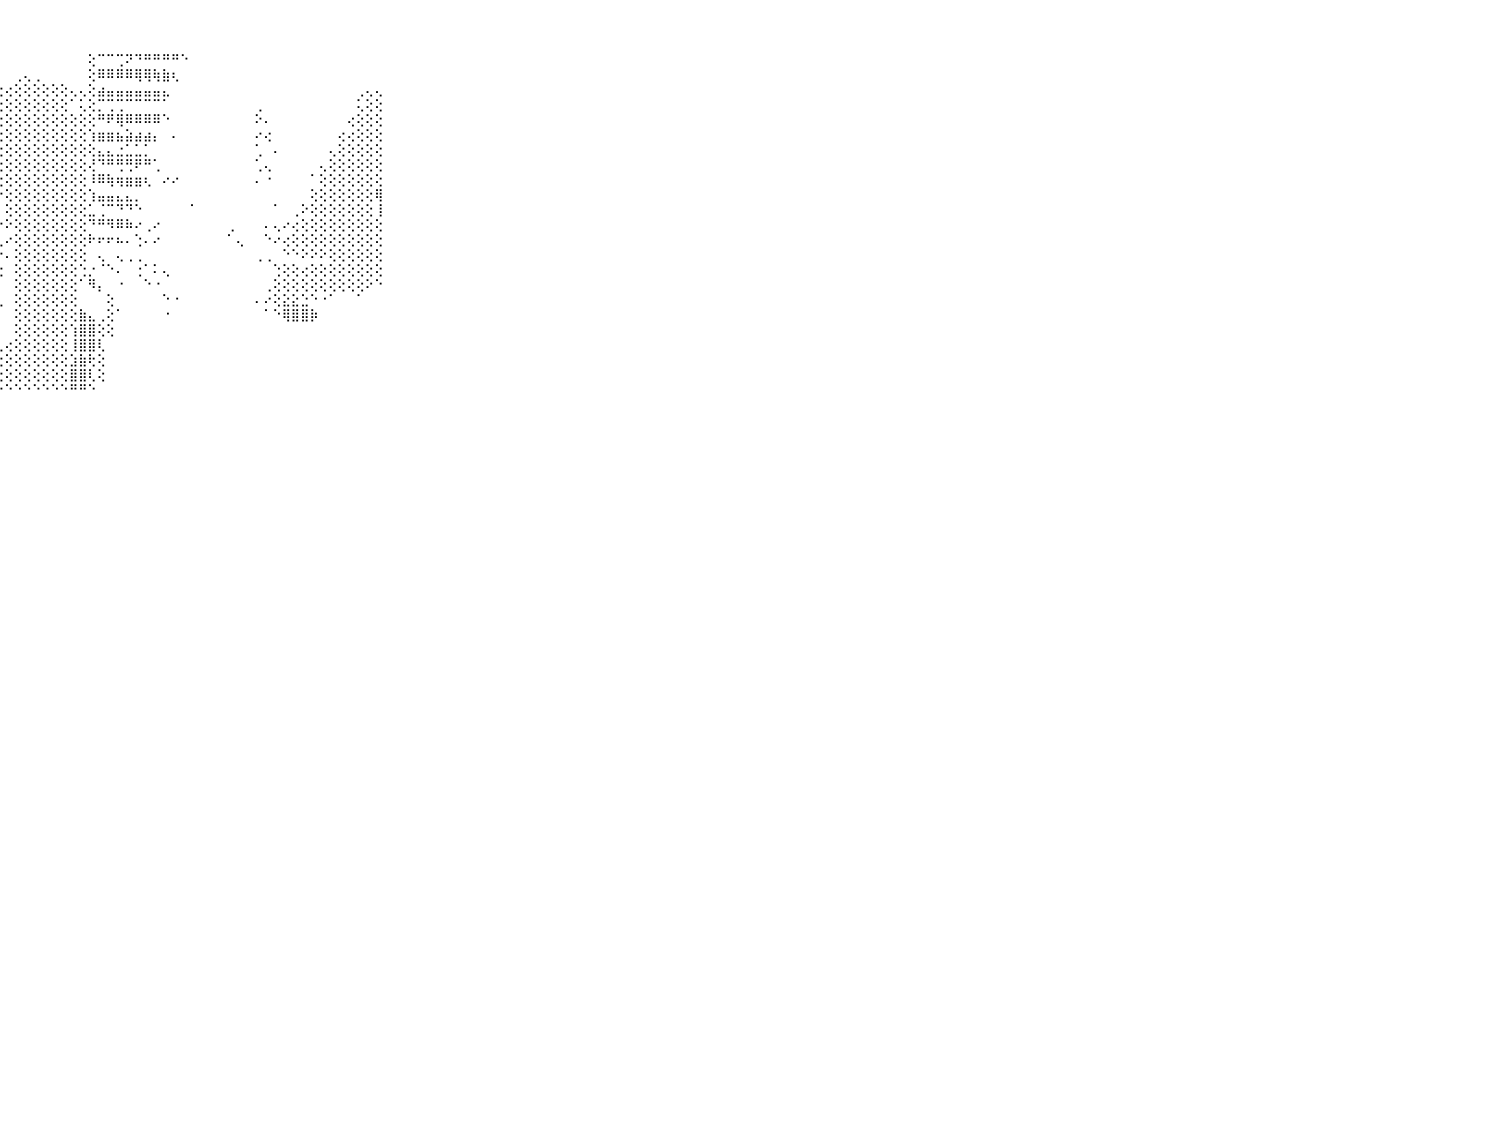

⠀⠀⠀⠀⠀⠀⠀⠀⠀⠀⠀⣿⣿⣿⣿⣿⣿⣿⣿⣿⣿⣿⢕⢕⠐⠀⠀⠀⠀⠀⠀⠀⠀⠀⠀⠀⠀⢕⠉⠉⢉⠝⠙⠛⠛⠛⠛⠑⠀⠀⠀⠀⠀⠀⠀⠀⠀⠀⠀⠀⠀⠀⠀⠀⠀⠀⠀⠀⠀⠀⠀⠀⠀⠀⠀⠀⠀⠀⠀⠀⠀
⠀⠀⠀⠀⠀⠀⠀⠀⠀⠀⠀⣿⣿⣿⣿⣿⣿⣿⣿⣿⣿⣿⢕⢕⢕⢕⠀⠀⠀⢀⢄⢀⠀⠀⠀⠀⠀⢕⠿⠿⠿⠿⢿⢿⢷⣷⢆⠀⠀⠀⠀⠀⠀⠀⠀⠀⠀⠀⠀⠀⠀⠀⠀⠀⠀⠀⠀⠀⠀⠀⠀⠀⠀⠀⠀⠀⠀⠀⠀⠀⠀
⠀⠀⠀⠀⠀⠀⠀⠀⠀⠀⠀⣿⣿⣿⣿⣿⣿⣿⣿⣿⣿⣿⢕⢕⢕⢕⢕⢔⢔⢕⢕⢕⢕⢕⢕⢄⢄⢕⣴⣤⣤⣤⣤⣤⣤⣄⠀⠀⠀⠀⠀⠀⠀⠀⠀⠀⠀⠀⠀⠀⠀⠀⠀⠀⠀⠀⢀⢄⢄⠀⠀⠀⠀⠀⠀⠀⠀⠀⠀⠀⠀
⠀⠀⠀⠀⠀⠀⠀⠀⠀⠀⠀⣿⣿⣿⣿⣿⣿⣿⣿⣿⣿⣿⢕⢕⢕⢕⢕⢕⢕⢕⢕⢕⢕⢕⢕⠁⢅⢕⡉⢉⢉⠉⠉⠉⠉⠁⠀⠀⠀⠀⠀⠀⠀⠀⠀⢀⠀⠀⠀⠀⠀⠀⠀⠀⠀⠀⢅⢕⢕⠀⠀⠀⠀⠀⠀⠀⠀⠀⠀⠀⠀
⠀⠀⠀⠀⠀⠀⠀⠀⠀⠀⠀⣿⣿⣿⣿⣿⣿⣿⣿⣿⣿⣿⣵⢕⢕⢕⢕⢕⢕⢕⢕⢕⢕⢕⢕⢕⢕⢕⠛⠟⢿⠿⠿⠿⠿⠑⠀⠀⠀⠀⠀⠀⠀⠀⠀⠕⠄⠀⠀⠀⠀⠀⠀⠀⠀⢔⢕⢕⢕⠀⠀⠀⠀⠀⠀⠀⠀⠀⠀⠀⠀
⠀⠀⠀⠀⠀⠀⠀⠀⠀⠀⠀⣿⣿⣿⣿⣿⣿⣿⣿⣿⣿⣿⡇⢕⢕⢕⢕⢕⢕⢕⢕⢕⢕⢕⢕⢕⢕⢱⣶⣶⣦⣵⣴⣴⡄⠀⠄⠀⠀⠀⠀⠀⠀⠀⠀⠔⢔⠀⠀⠀⠀⠀⠀⠀⢔⢔⢕⢕⢕⠀⠀⠀⠀⠀⠀⠀⠀⠀⠀⠀⠀
⠀⠀⠀⠀⠀⠀⠀⠀⠀⠀⠀⣿⣿⣿⣿⣿⣿⣿⣿⣿⣿⣿⡗⢕⢕⢕⢕⢕⢕⢕⢕⢕⢕⢕⢕⢕⢕⢕⣄⣄⣐⣁⣁⡁⠀⠀⠀⠀⠀⠀⠀⠀⠀⠀⠀⢁⠀⠄⠀⠀⠀⠀⠀⢄⢕⢕⢕⢕⢕⠀⠀⠀⠀⠀⠀⠀⠀⠀⠀⠀⠀
⠀⠀⠀⠀⠀⠀⠀⠀⠀⠀⠀⣿⣿⣿⣿⣿⣿⣿⣿⣿⣿⣿⣧⢕⢕⢕⢕⢕⢕⢕⢕⢕⢕⢕⢕⢕⢕⢜⠙⠛⢛⢛⠟⠛⢁⠀⠀⠀⠀⠀⠀⠀⠀⠀⠀⢁⢄⠀⠀⠀⠀⠀⢄⢕⢕⢕⢕⢕⢕⠀⠀⠀⠀⠀⠀⠀⠀⠀⠀⠀⠀
⠀⠀⠀⠀⠀⠀⠀⠀⠀⠀⠀⣿⣿⣿⣿⣿⣿⣿⣿⣿⣿⡿⢸⢕⢕⢕⢕⢕⢕⢕⢕⢕⢕⢕⢕⢕⢕⠸⠿⢷⢶⣶⣶⢆⠀⠔⠔⠀⠀⠀⠀⠀⠀⠀⠀⠄⠐⠀⠀⠀⠀⠁⢕⢕⢕⢕⢕⢕⢕⠀⠀⠀⠀⠀⠀⠀⠀⠀⠀⠀⠀
⠀⠀⠀⠀⠀⠀⠀⠀⠀⠀⠀⣿⣿⣿⣿⣿⣿⣿⣿⣿⣿⡇⢸⢕⢕⢕⢕⠔⢕⢕⢕⢕⢕⢕⢕⢕⢕⢱⣤⣤⣄⣄⡀⠀⠀⠀⠀⠀⠀⠀⠀⠀⠀⠀⠀⠀⠀⠀⠀⠀⠀⢕⢕⢕⢕⢕⢕⢕⢿⠀⠀⠀⠀⠀⠀⠀⠀⠀⠀⠀⠀
⠀⠀⠀⠀⠀⠀⠀⠀⠀⠀⠀⣿⣿⣿⣿⣿⣿⣿⣿⣿⣿⡇⢕⢕⢕⢕⢕⠀⢕⢕⢕⢕⢕⢕⢕⢕⢕⣁⢈⠉⠙⠙⠑⠀⠀⠀⠀⠀⠁⠀⠀⠀⠀⠀⠀⠀⠀⠁⠀⢀⠕⢕⢕⢕⢕⢕⢕⢕⢸⠀⠀⠀⠀⠀⠀⠀⠀⠀⠀⠀⠀
⠀⠀⠀⠀⠀⠀⠀⠀⠀⠀⠀⣿⣿⣿⣿⣿⣿⣿⣿⣿⣿⢕⢕⢕⢕⢕⢕⠔⠕⢕⢕⢕⢕⢕⢕⢕⢕⠙⠛⠻⠿⠷⠔⢀⠔⠀⠀⠀⠀⠀⠀⠀⢀⠀⠀⠀⠄⢄⠔⢔⢕⢕⢕⢕⢕⢕⢕⢕⢕⠀⠀⠀⠀⠀⠀⠀⠀⠀⠀⠀⠀
⠀⠀⠀⠀⠀⠀⠀⠀⠀⠀⠀⣿⣿⣿⣿⣿⣿⣿⣿⣿⣿⢕⢕⢕⢕⢕⢕⢀⠔⢕⢕⢕⢕⢕⢕⢕⢕⠗⠖⠖⠦⠄⢑⠄⠔⠀⠀⠀⠀⠀⠀⠀⠁⢄⠀⠀⠑⠔⢔⢕⢕⢕⢕⢕⢕⢕⢕⢕⢕⠀⠀⠀⠀⠀⠀⠀⠀⠀⠀⠀⠀
⠀⠀⠀⠀⠀⠀⠀⠀⠀⠀⠀⣿⣿⣿⣿⣿⣿⣿⣿⣿⣿⣕⢕⢕⢕⢕⢕⠑⠄⢕⢕⢕⢕⢕⢕⢕⢕⠀⢄⠀⢄⢀⢀⠀⠀⠀⠀⠀⠀⠀⠀⠀⠀⠀⠀⢀⢀⠀⠑⠑⠕⠕⠕⢕⢕⢕⢕⢕⢕⠀⠀⠀⠀⠀⠀⠀⠀⠀⠀⠀⠀
⠀⠀⠀⠀⠀⠀⠀⠀⠀⠀⠀⣿⣿⣿⣿⣿⣿⣿⣿⣿⣿⣷⡇⢕⢕⢕⢕⢕⠀⢕⢕⢕⢕⢕⢕⢕⢑⡐⠈⠑⠄⠀⢐⠁⠅⢄⠀⠀⠀⠀⠀⠀⠀⠀⠀⠀⠀⢑⢕⢕⢔⢕⢕⢕⢕⢕⢕⢕⢕⠀⠀⠀⠀⠀⠀⠀⠀⠀⠀⠀⠀
⠀⠀⠀⠀⠀⠀⠀⠀⠀⠀⠀⣿⣿⣿⣿⣿⣿⡿⢿⣿⣿⢟⢕⠑⢕⢕⢕⠀⠀⢕⢕⢕⢕⢕⢕⢕⠁⠻⡄⠀⠐⠀⠀⠑⠐⠀⠀⠀⠀⠀⠀⠀⠀⠀⠀⠀⢀⢕⢕⢕⢕⢕⢕⢕⢕⢕⢕⠕⠑⠀⠀⠀⠀⠀⠀⠀⠀⠀⠀⠀⠀
⠀⠀⠀⠀⠀⠀⠀⠀⠀⠀⠀⣿⣿⣿⣿⣿⡟⢕⢕⣿⣿⢕⢔⢕⢕⠕⢄⢀⠀⢕⢕⢕⢕⢕⢕⢕⠀⠀⠀⢕⠀⠀⠀⠀⠀⠑⠐⠀⠀⠀⠀⠀⠀⠀⠀⠄⠔⢕⣕⣕⣑⠑⠐⠁⠀⠀⠁⠀⠀⠀⠀⠀⠀⠀⠀⠀⠀⠀⠀⠀⠀
⠀⠀⠀⠀⠀⠀⠀⠀⠀⠀⠀⣿⣿⣿⣿⣿⢇⢕⢱⣿⣿⢕⢕⢕⢕⢕⢑⠅⠀⢕⢕⢕⢕⢕⢕⢕⣷⣄⢀⢕⠁⠀⠀⠀⠀⠐⠀⠀⠀⠀⠀⠀⠀⠀⠀⠀⠁⠑⢿⣿⣿⡷⠀⠀⠀⠀⠀⠀⠀⠀⠀⠀⠀⠀⠀⠀⠀⠀⠀⠀⠀
⠀⠀⠀⠀⠀⠀⠀⠀⠀⠀⠀⣿⣿⣿⣿⣿⢕⢕⢕⣿⣿⢕⢄⢕⢕⢕⠕⠀⠀⢕⢕⢕⢕⢕⢕⢱⣿⣿⢕⢕⠀⠀⠀⠀⠀⠀⠀⠀⠀⠀⠀⠀⠀⠀⠀⠀⠀⠀⠀⠀⠀⠀⠀⠀⠀⠀⠀⠀⠀⠀⠀⠀⠀⠀⠀⠀⠀⠀⠀⠀⠀
⠀⠀⠀⠀⠀⠀⠀⠀⠀⠀⠀⣿⣿⣿⣿⢇⢕⢕⢸⣿⣿⢕⢕⡕⢕⢄⠔⢀⢔⢕⢕⢕⢕⢕⢕⢸⣿⣿⢇⠀⠀⠀⠀⠀⠀⠀⠀⠀⠀⠀⠀⠀⠀⠀⠀⠀⠀⠀⠀⠀⠀⠀⠀⠀⠀⠀⠀⠀⠀⠀⠀⠀⠀⠀⠀⠀⠀⠀⠀⠀⠀
⠀⠀⠀⠀⠀⠀⠀⠀⠀⠀⠀⣿⣿⣿⢏⢕⢕⢕⢸⣿⣿⢕⢕⢕⢕⢔⢕⢕⢕⢕⢕⢕⢕⢕⢕⣱⣷⢗⢕⠀⠀⠀⠀⠀⠀⠀⠀⠀⠀⠀⠀⠀⠀⠀⠀⠀⠀⠀⠀⠀⠀⠀⠀⠀⠀⠀⠀⠀⠀⠀⠀⠀⠀⠀⠀⠀⠀⠀⠀⠀⠀
⠀⠀⠀⠀⠀⠀⠀⠀⠀⠀⠀⣿⣿⢏⢕⢕⢕⢕⢸⣿⣿⢕⢕⢕⢕⢕⢕⢕⢕⢕⢕⢕⢕⢕⢕⣿⣿⢇⢕⠀⠀⠀⠀⠀⠀⠀⠀⠀⠀⠀⠀⠀⠀⠀⠀⠀⠀⠀⠀⠀⠀⠀⠀⠀⠀⠀⠀⠀⠀⠀⠀⠀⠀⠀⠀⠀⠀⠀⠀⠀⠀
⠀⠀⠀⠀⠀⠀⠀⠀⠀⠀⠀⠛⠛⠑⠑⠑⠑⠑⠘⠛⠛⠑⠑⠑⠑⠑⠑⠑⠑⠑⠑⠑⠑⠑⠑⠛⠛⠑⠀⠀⠀⠀⠀⠀⠀⠀⠀⠀⠀⠀⠀⠀⠀⠀⠀⠀⠀⠀⠀⠀⠀⠀⠀⠀⠀⠀⠀⠀⠀⠀⠀⠀⠀⠀⠀⠀⠀⠀⠀⠀⠀